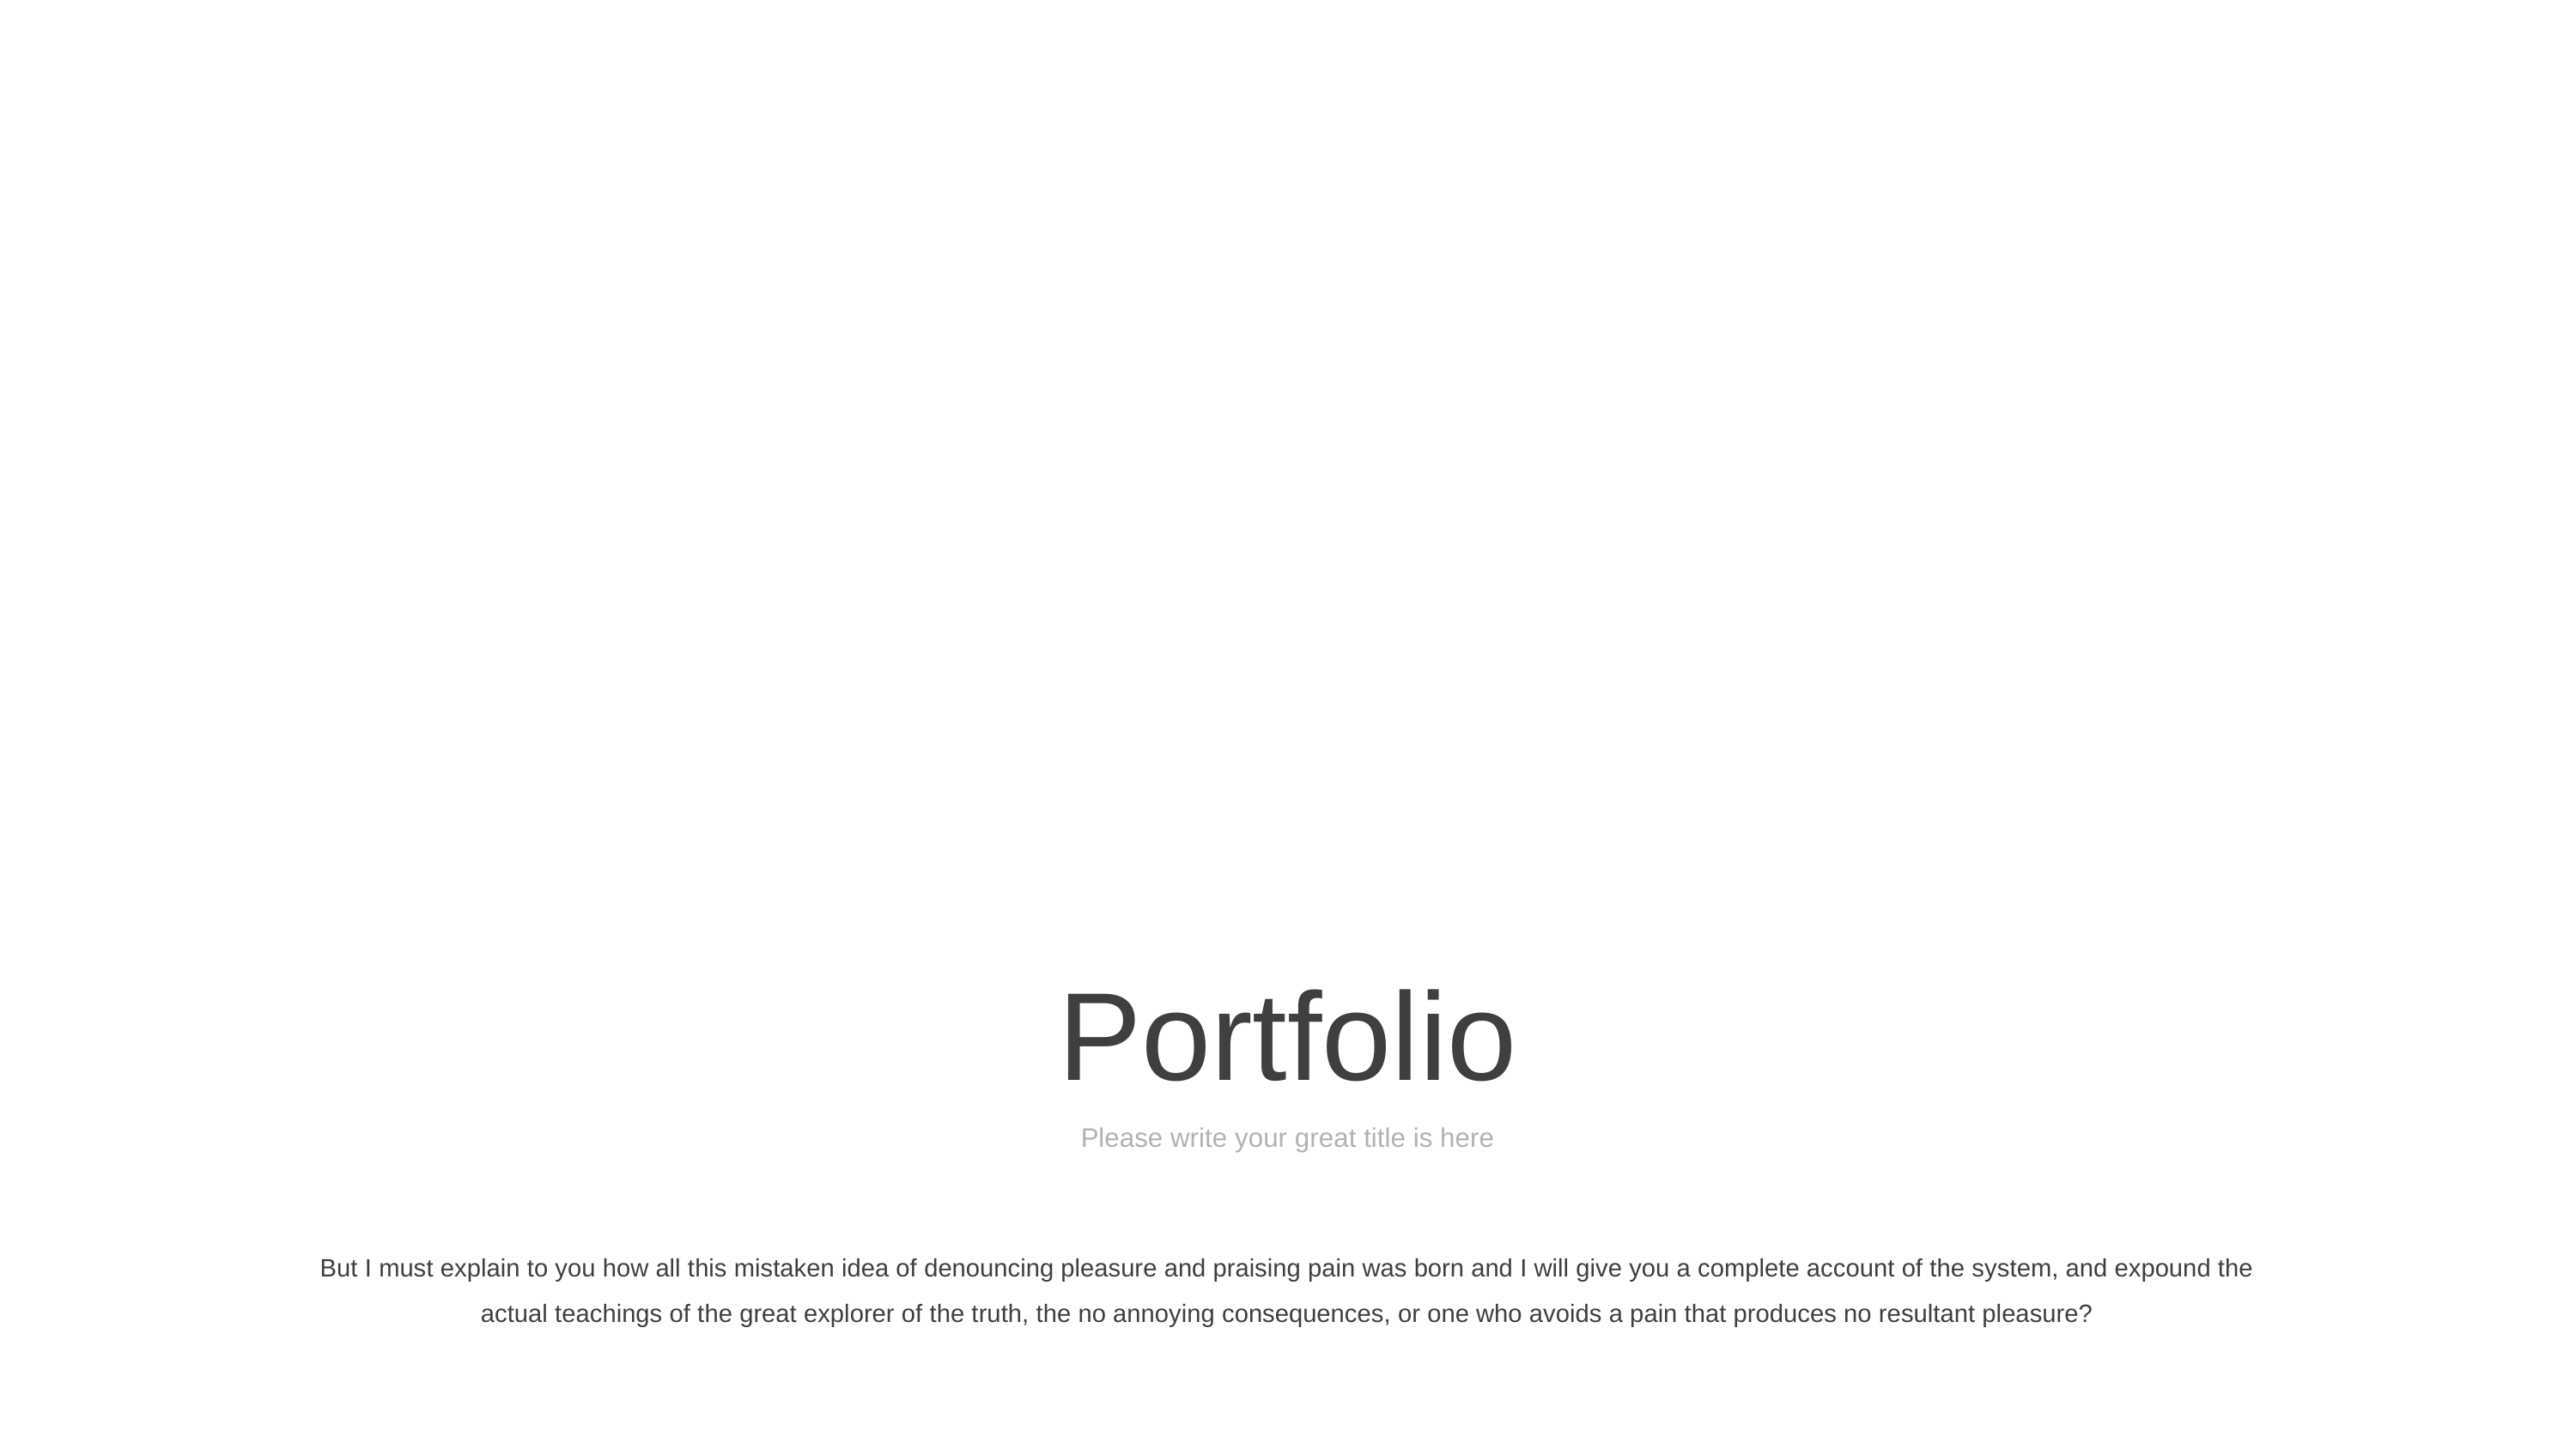

Portfolio
Please write your great title is here
But I must explain to you how all this mistaken idea of denouncing pleasure and praising pain was born and I will give you a complete account of the system, and expound the actual teachings of the great explorer of the truth, the no annoying consequences, or one who avoids a pain that produces no resultant pleasure?